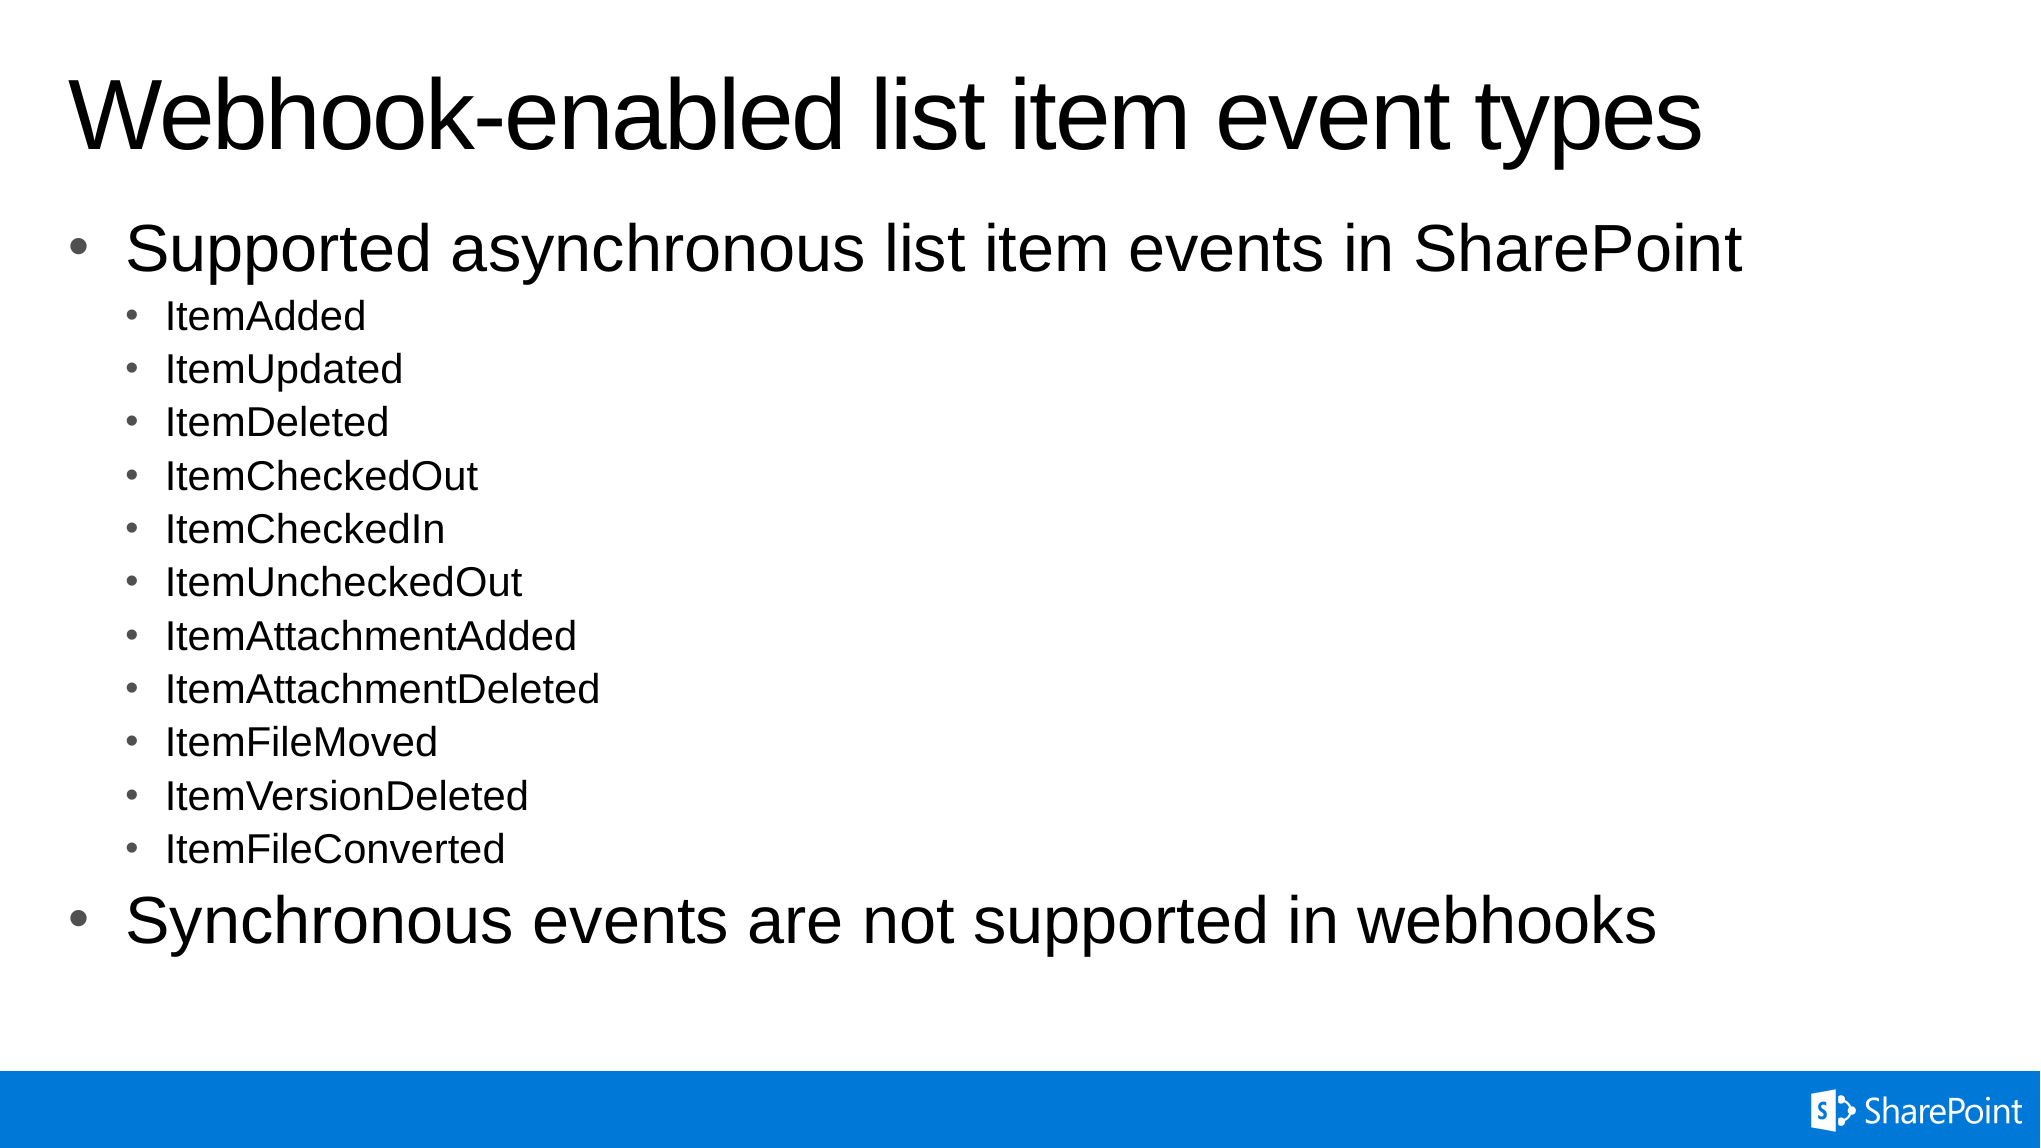

# Webhook-enabled list item event types
Supported asynchronous list item events in SharePoint
ItemAdded
ItemUpdated
ItemDeleted
ItemCheckedOut
ItemCheckedIn
ItemUncheckedOut
ItemAttachmentAdded
ItemAttachmentDeleted
ItemFileMoved
ItemVersionDeleted
ItemFileConverted
Synchronous events are not supported in webhooks